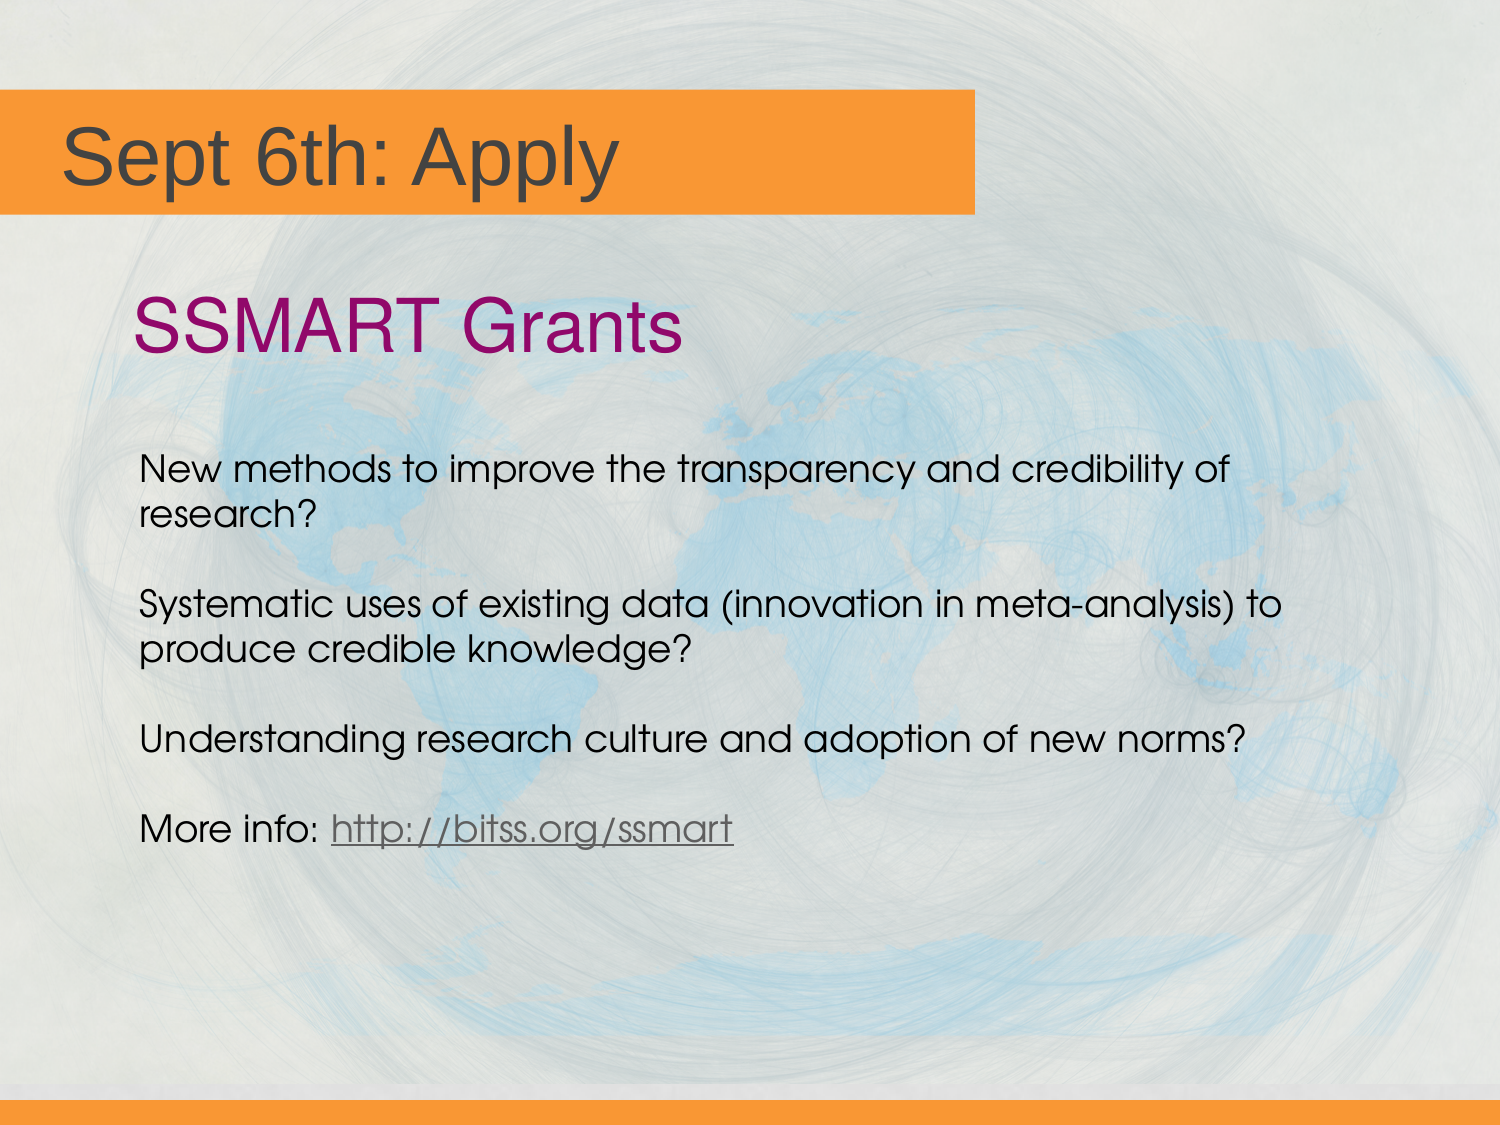

# Sept 6th: Apply
SSMART Grants
New methods to improve the transparency and credibility of research?

Systematic uses of existing data (innovation in meta-analysis) to produce credible knowledge?

Understanding research culture and adoption of new norms?

More info: http://bitss.org/ssmart